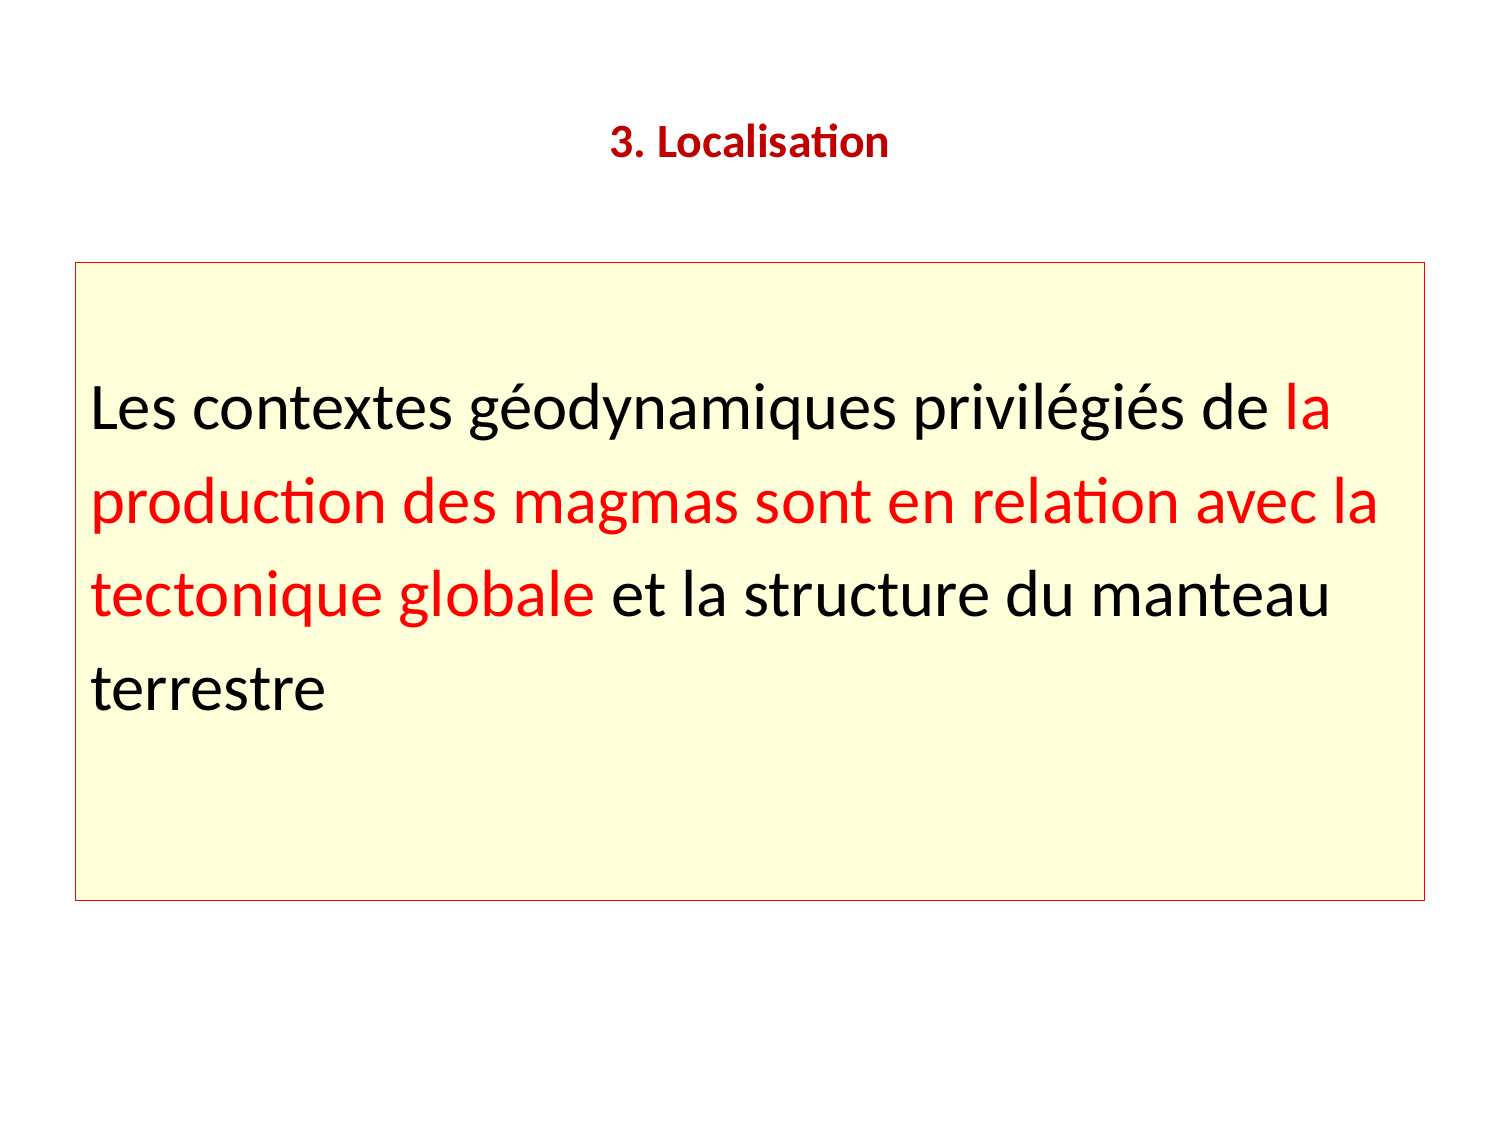

# 3. Localisation

Les contextes géodynamiques privilégiés de la
production des magmas sont en relation avec la
tectonique globale et la structure du manteau
terrestre